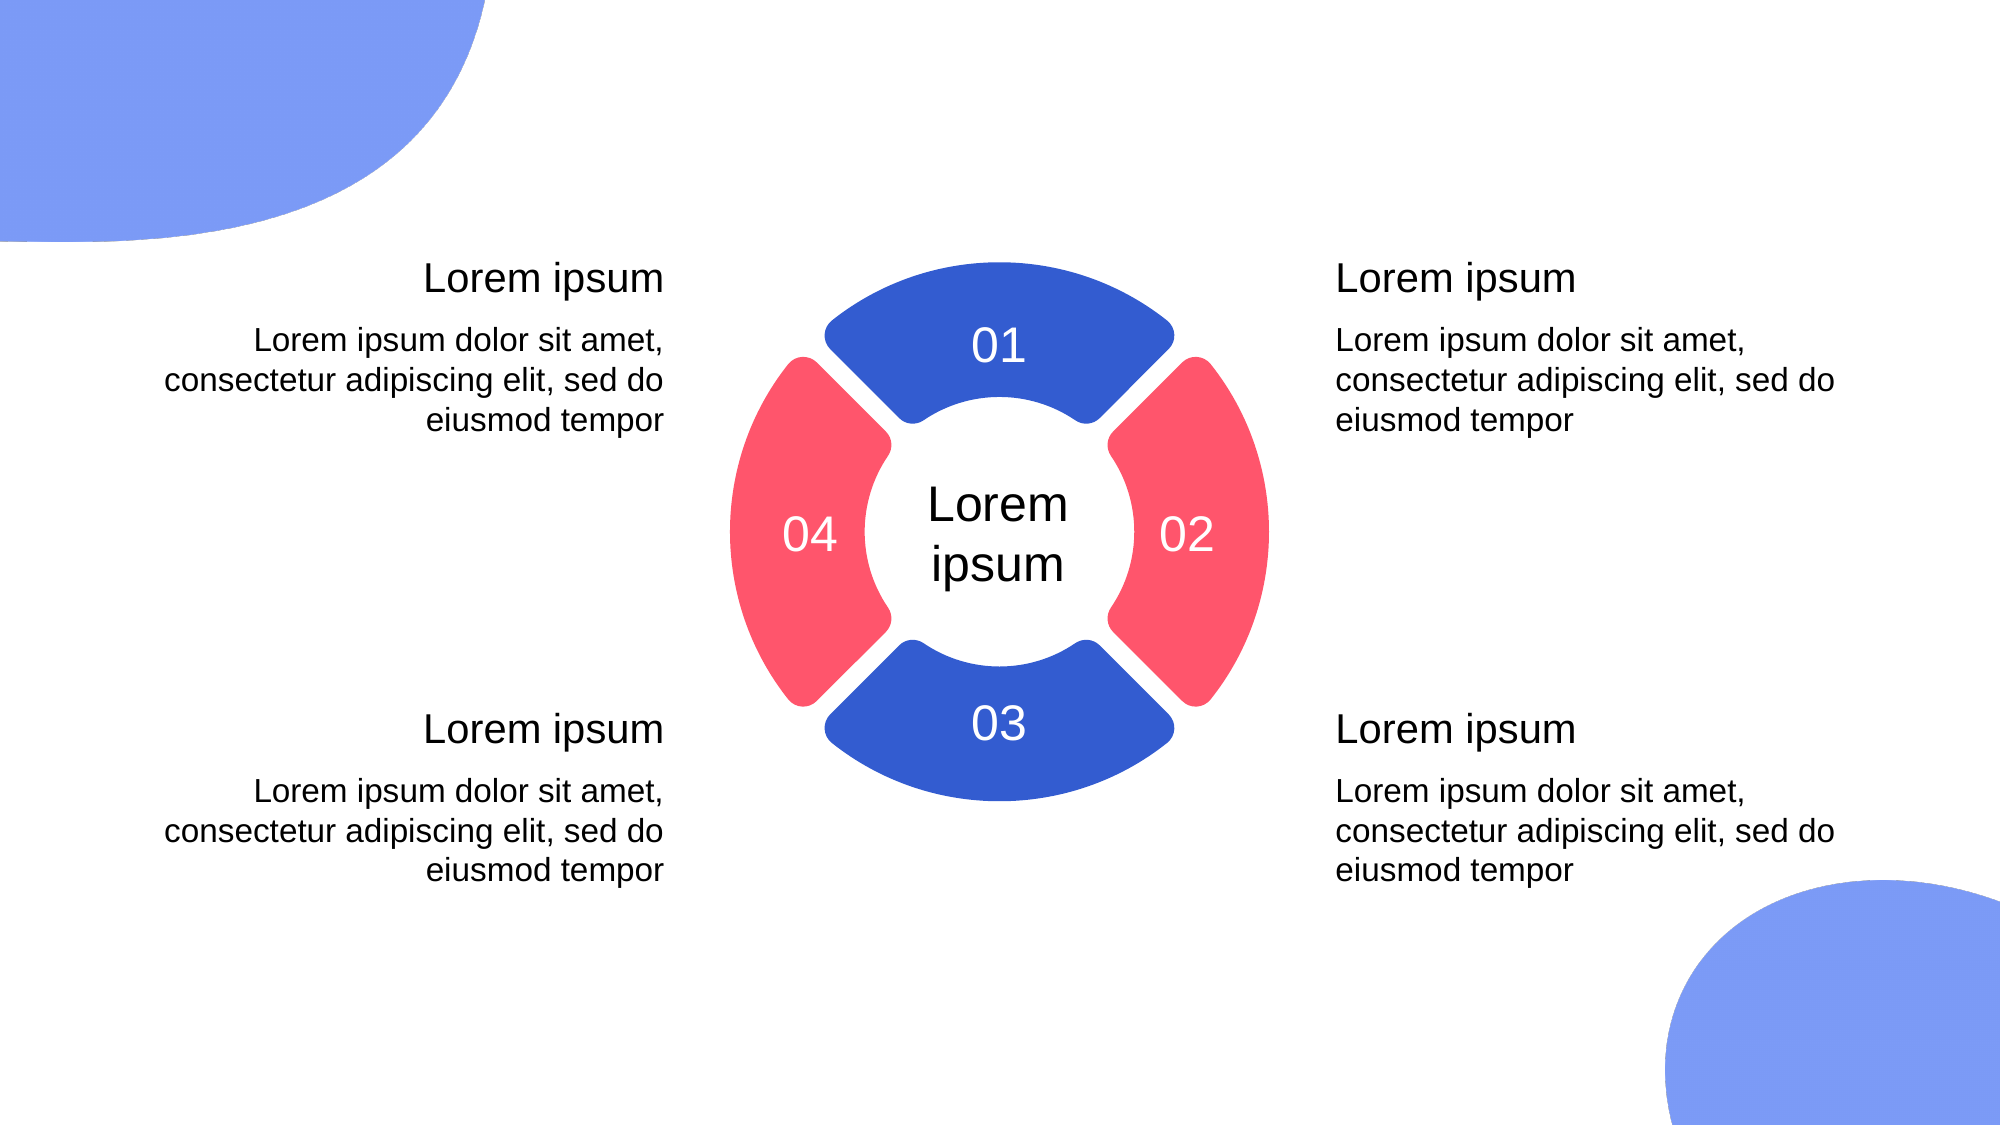

Lorem ipsum
Lorem ipsum
01
Lorem ipsum dolor sit amet, consectetur adipiscing elit, sed do eiusmod tempor
Lorem ipsum dolor sit amet, consectetur adipiscing elit, sed do eiusmod tempor
04
02
Lorem ipsum
03
Lorem ipsum
Lorem ipsum
Lorem ipsum dolor sit amet, consectetur adipiscing elit, sed do eiusmod tempor
Lorem ipsum dolor sit amet, consectetur adipiscing elit, sed do eiusmod tempor